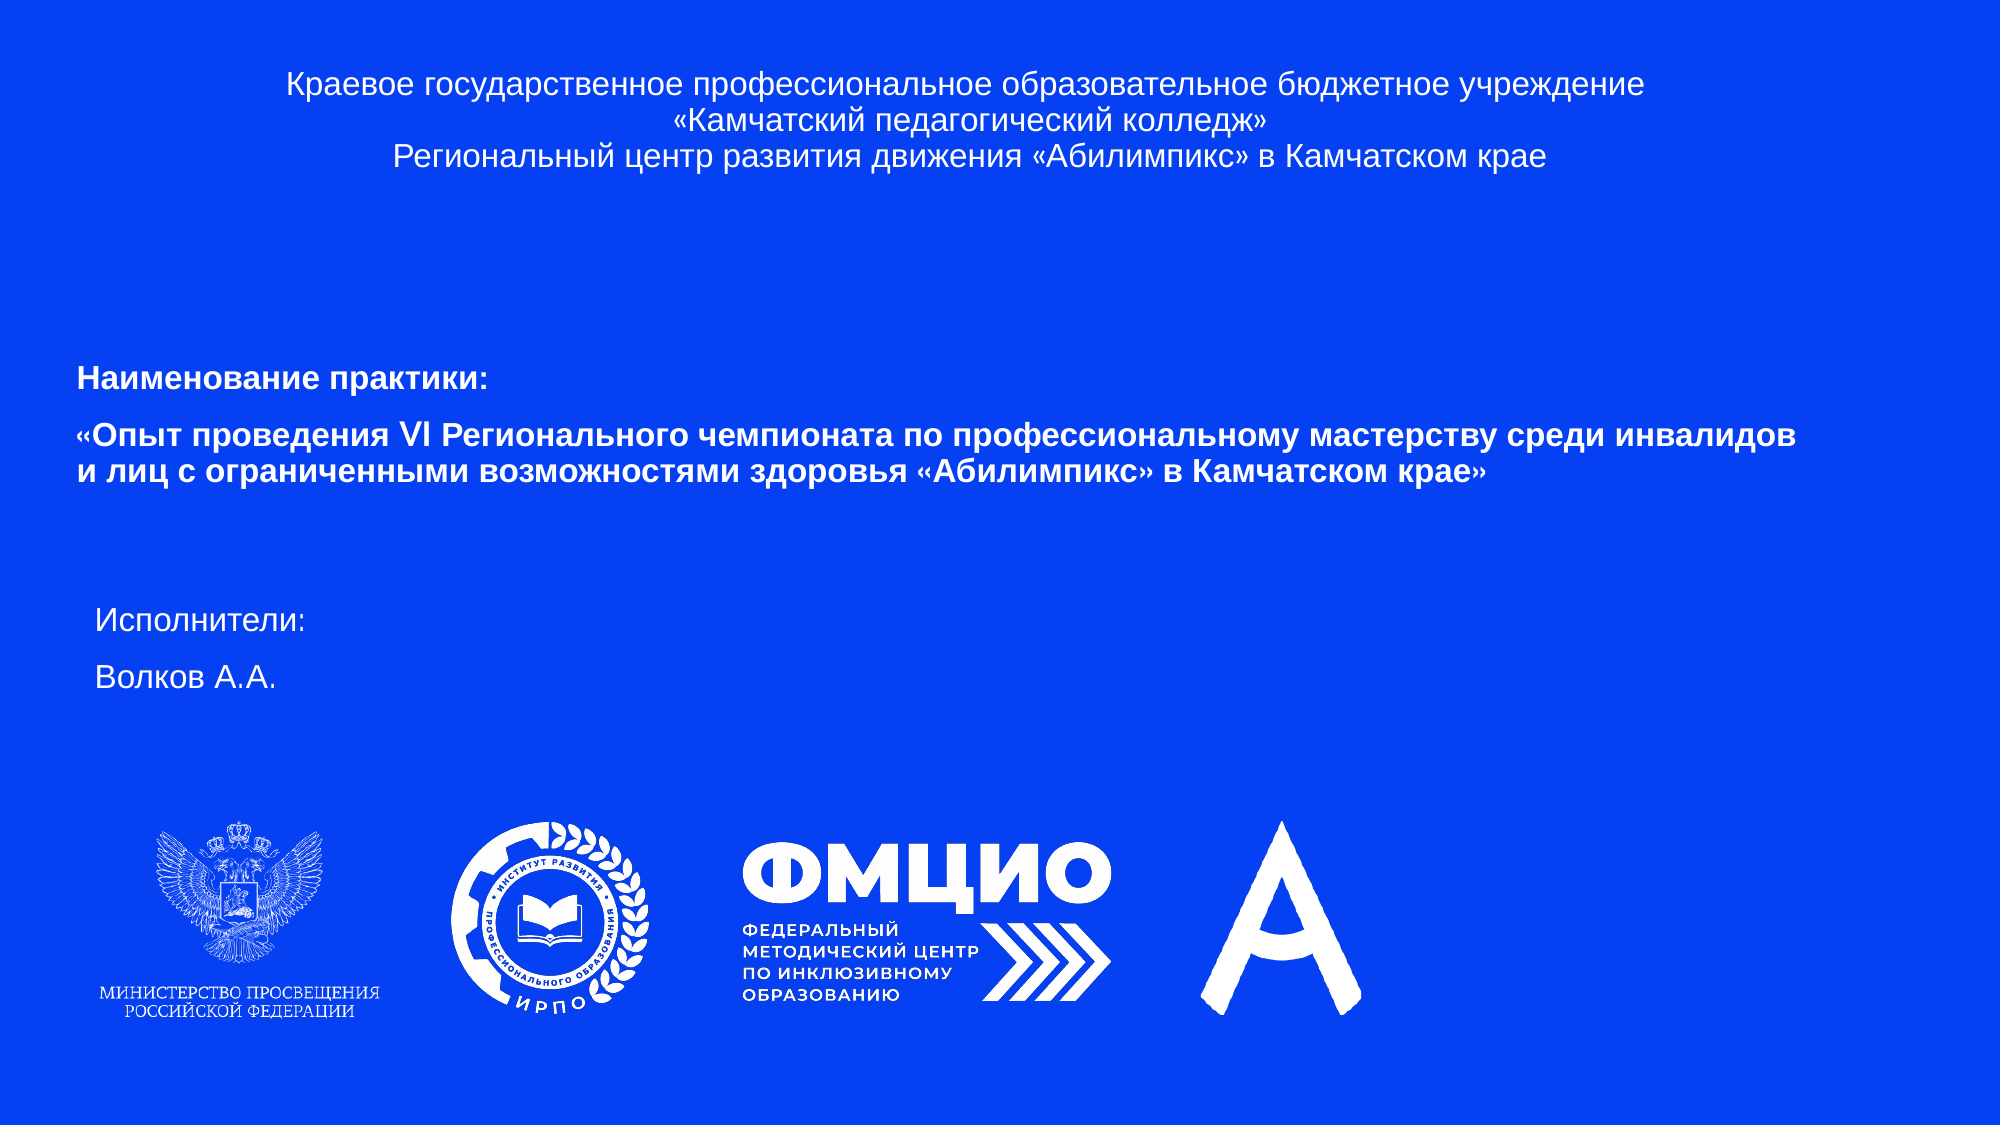

# Краевое государственное профессиональное образовательное бюджетное учреждение «Камчатский педагогический колледж» Региональный центр развития движения «Абилимпикс» в Камчатском крае
Наименование практики:
«Опыт проведения VI Регионального чемпионата по профессиональному мастерству среди инвалидов и лиц с ограниченными возможностями здоровья «Абилимпикс» в Камчатском крае»
Исполнители:
Волков А.А.